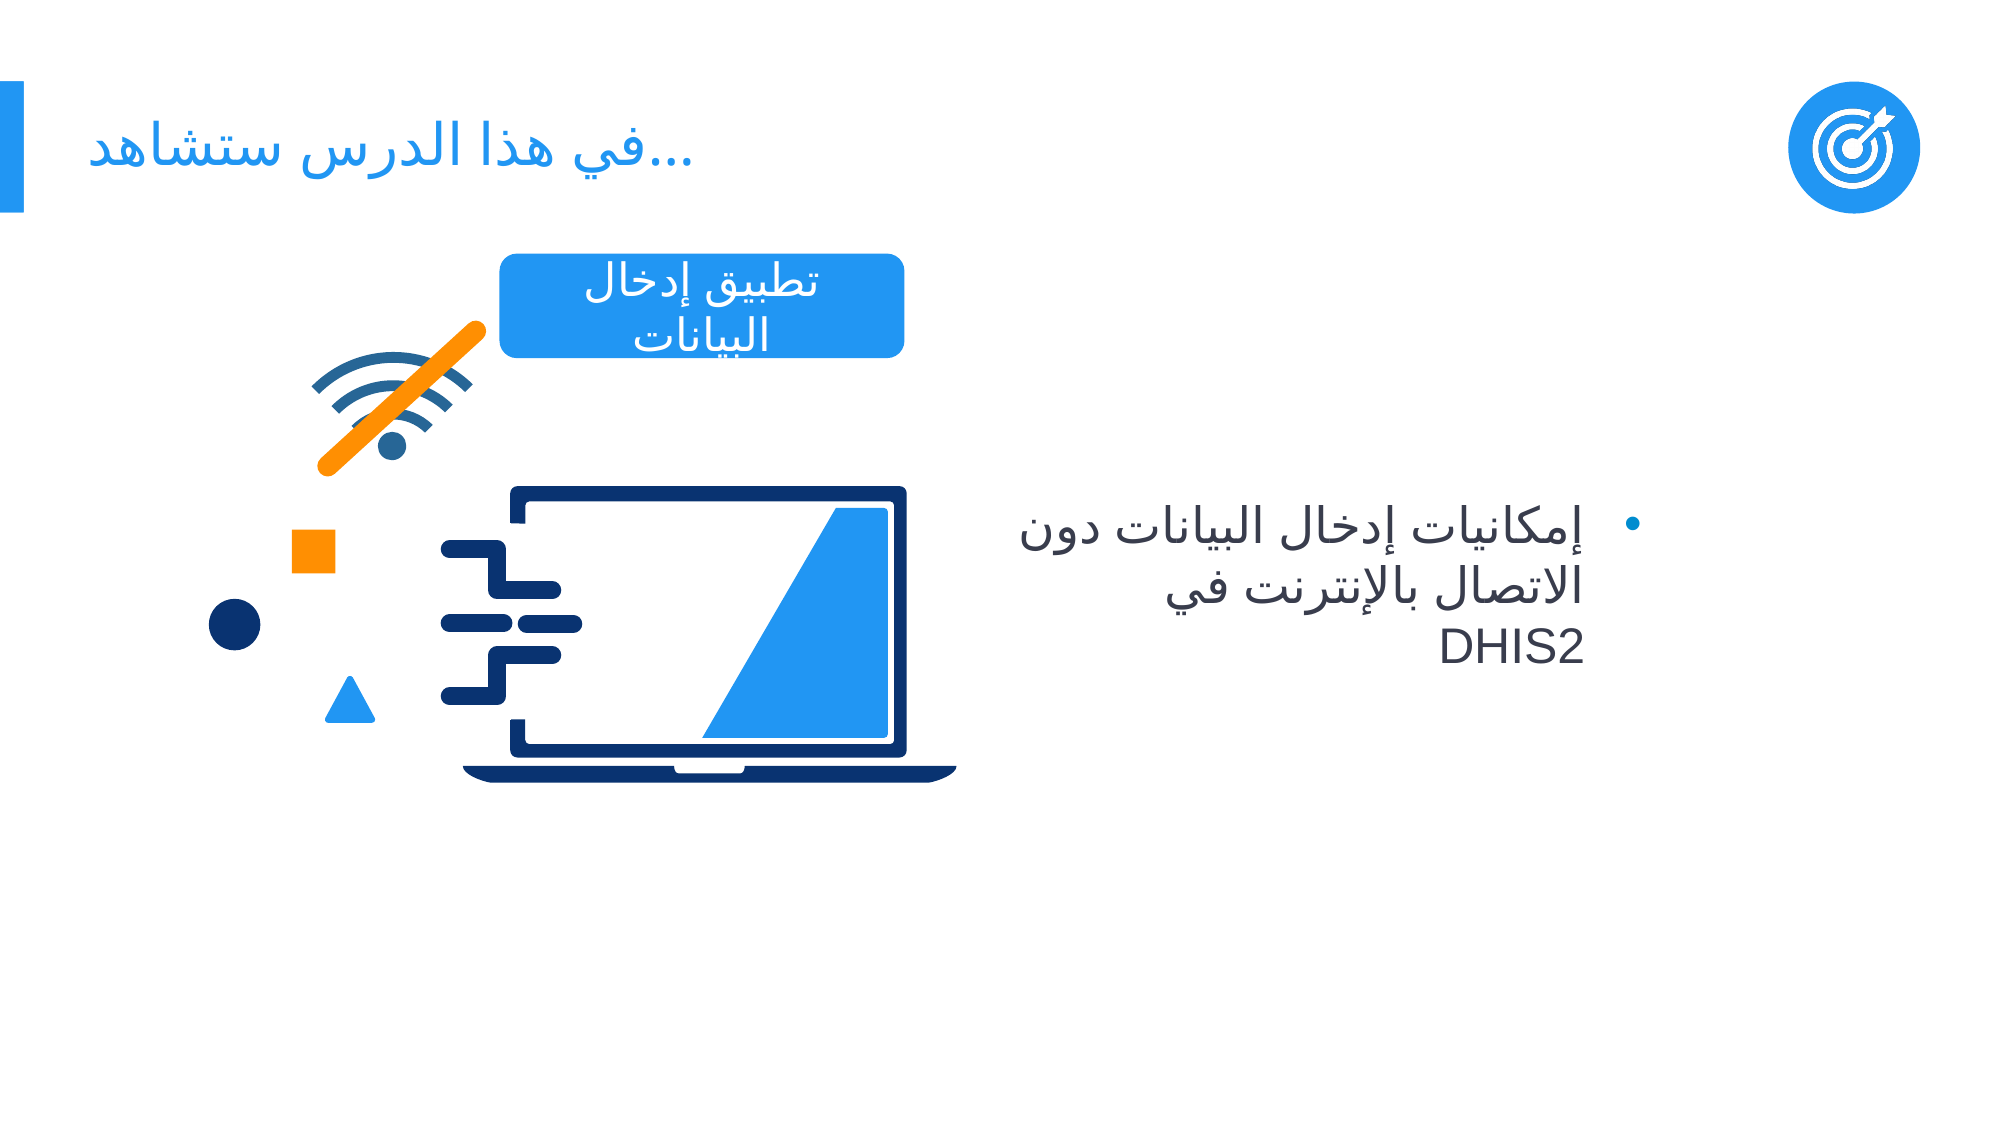

# في هذا الدرس ستشاهد…
تطبيق إدخال البيانات

إمكانيات إدخال البيانات دون الاتصال بالإنترنت في DHIS2